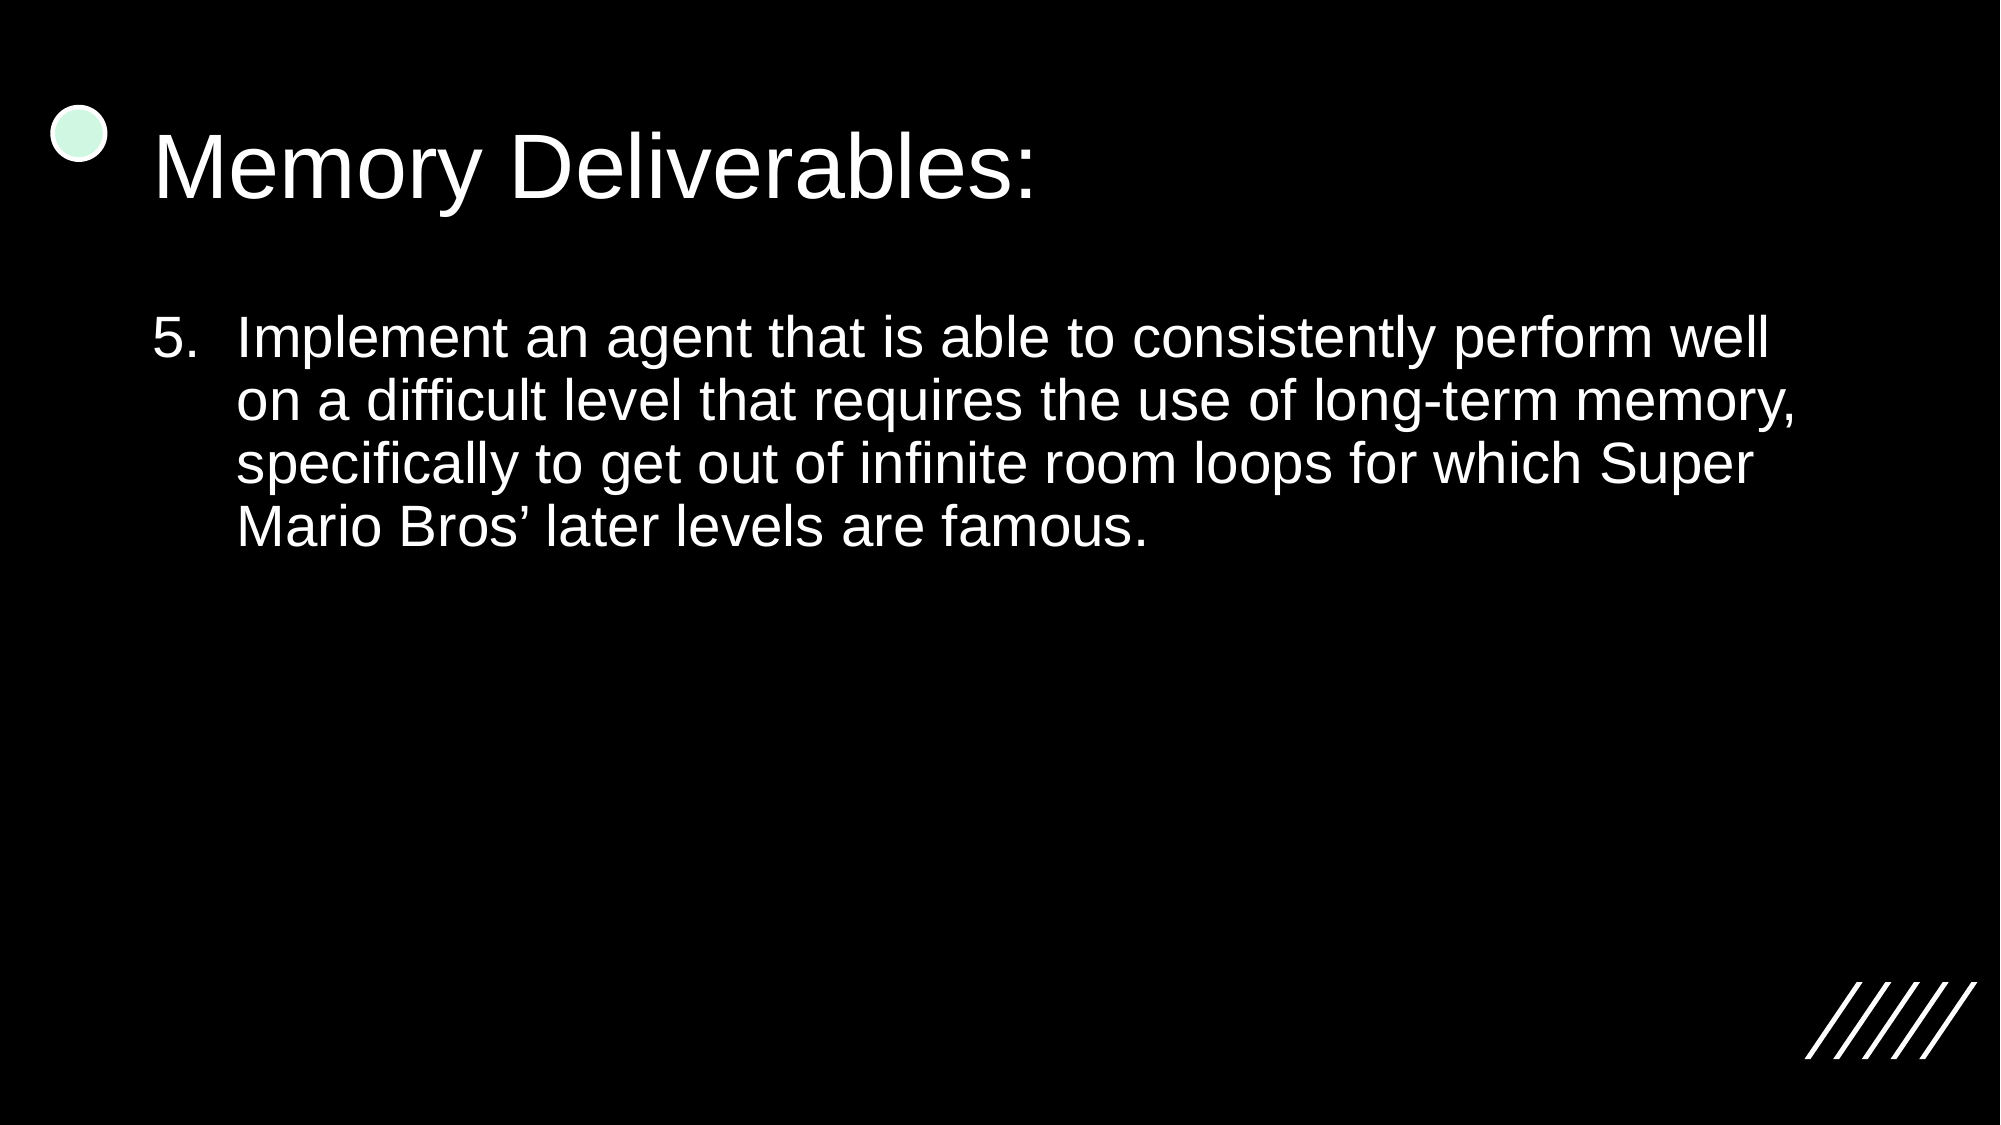

# Memory Deliverables:

Implement an agent that is able to consistently perform well on a difficult level that requires the use of long-term memory, specifically to get out of infinite room loops for which Super Mario Bros’ later levels are famous.